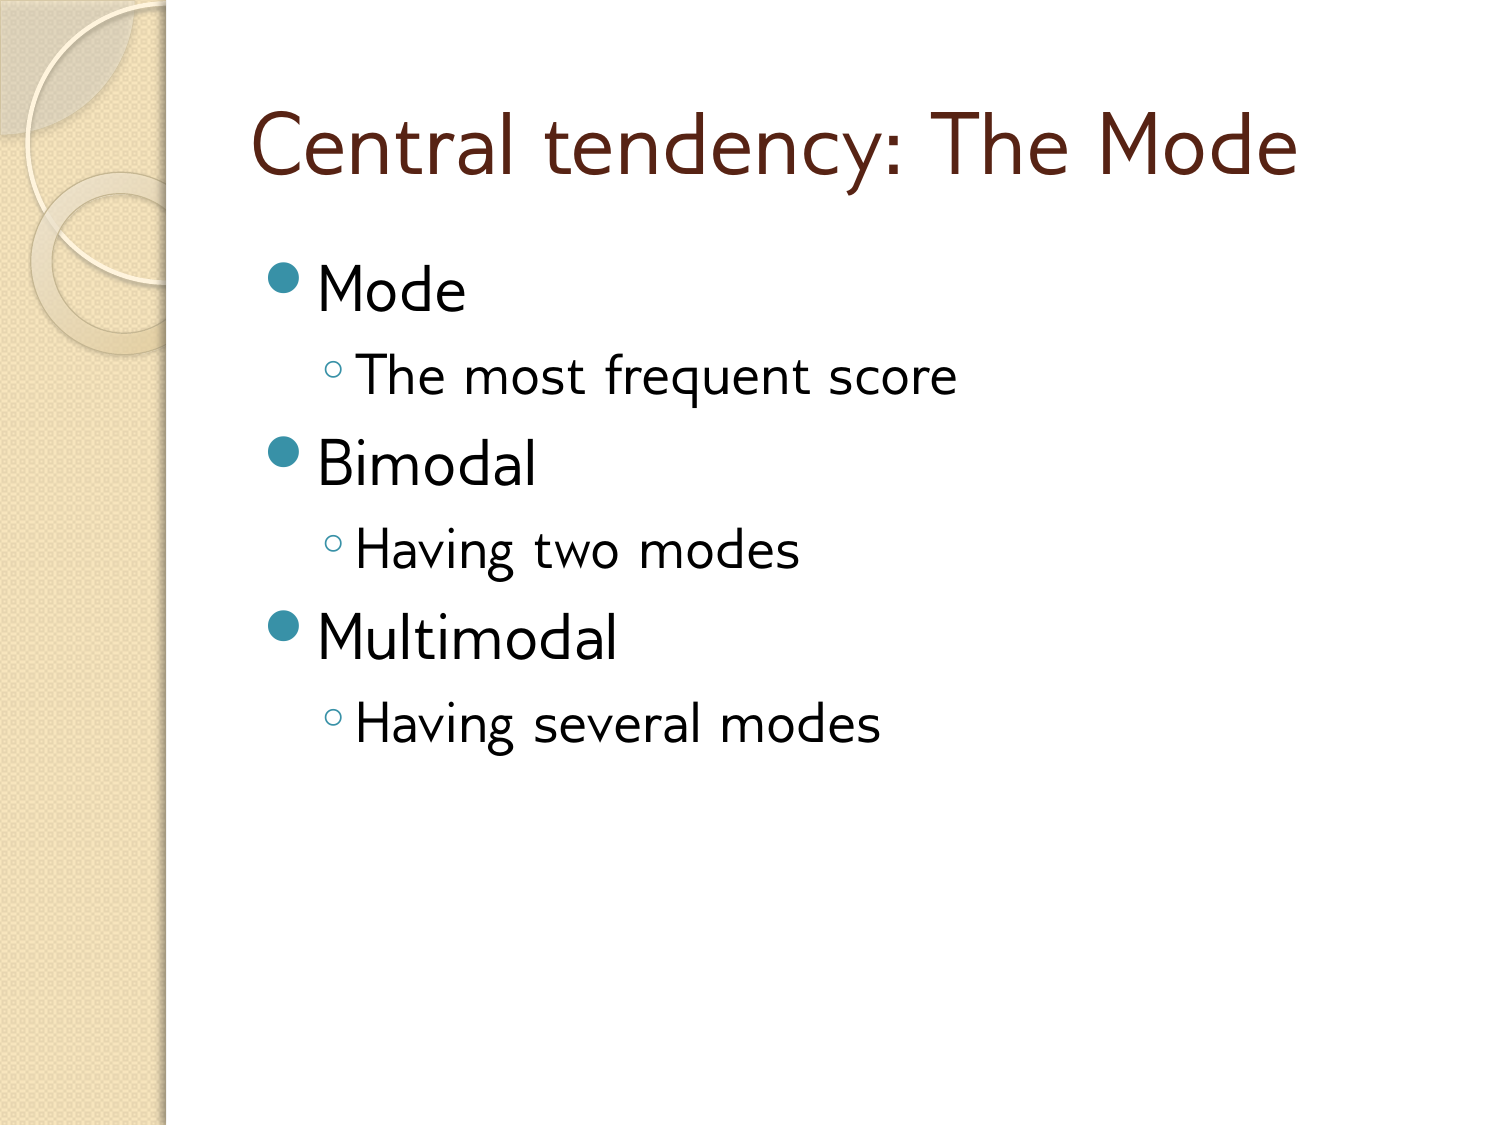

# Central tendency: The Mode
Mode
The most frequent score
Bimodal
Having two modes
Multimodal
Having several modes